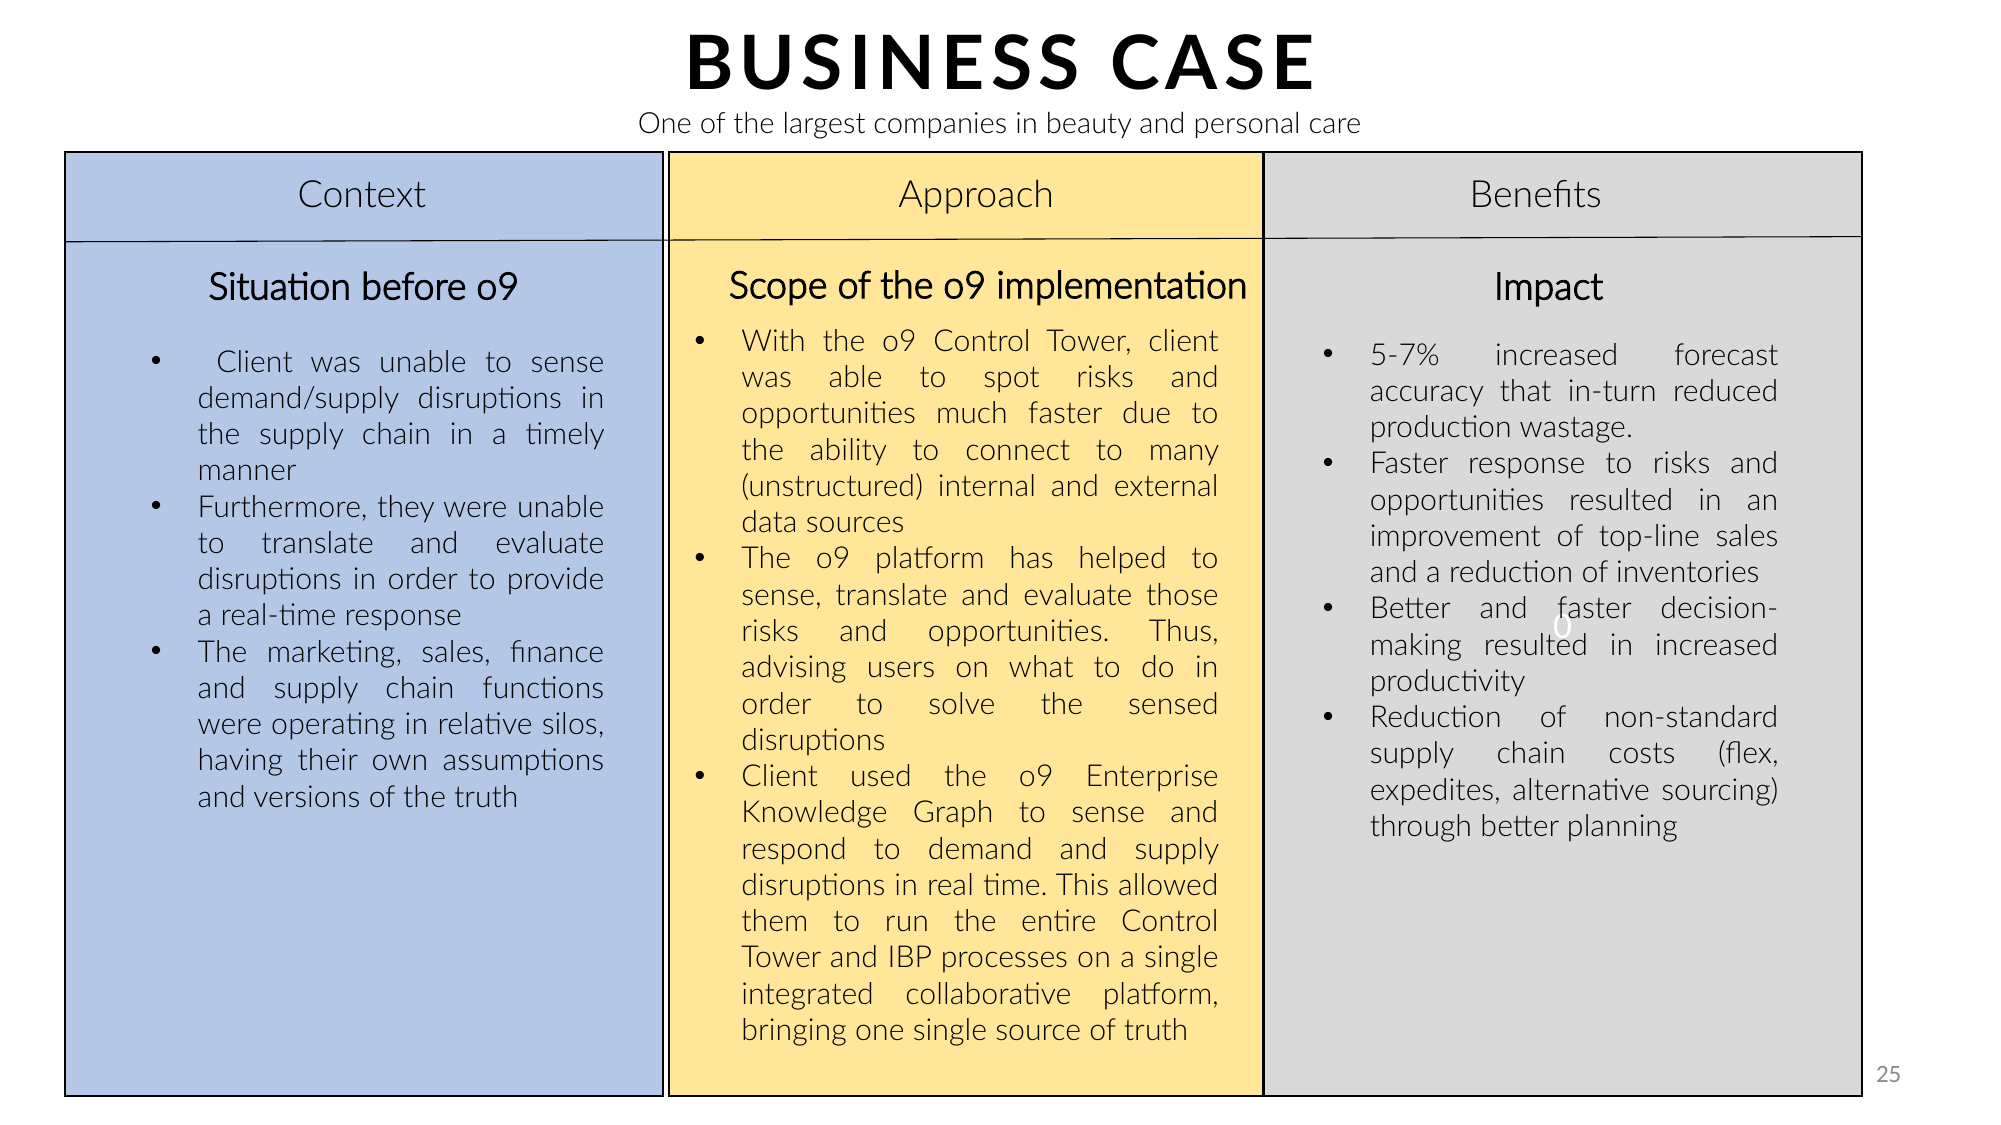

BUSINESS CASE
One of the largest companies in beauty and personal care

0
Context
Benefits
Approach
Scope of the o9 implementation
Situation before o9
Impact
With the o9 Control Tower, client was able to spot risks and opportunities much faster due to the ability to connect to many (unstructured) internal and external data sources
The o9 platform has helped to sense, translate and evaluate those risks and opportunities. Thus, advising users on what to do in order to solve the sensed disruptions
Client used the o9 Enterprise Knowledge Graph to sense and respond to demand and supply disruptions in real time. This allowed them to run the entire Control Tower and IBP processes on a single integrated collaborative platform, bringing one single source of truth
5-7% increased forecast accuracy that in-turn reduced production wastage.
Faster response to risks and opportunities resulted in an improvement of top-line sales and a reduction of inventories
Better and faster decision-making resulted in increased productivity
Reduction of non-standard supply chain costs (flex, expedites, alternative sourcing) through better planning
 Client was unable to sense demand/supply disruptions in the supply chain in a timely manner
Furthermore, they were unable to translate and evaluate disruptions in order to provide a real-time response
The marketing, sales, finance and supply chain functions were operating in relative silos, having their own assumptions and versions of the truth
25